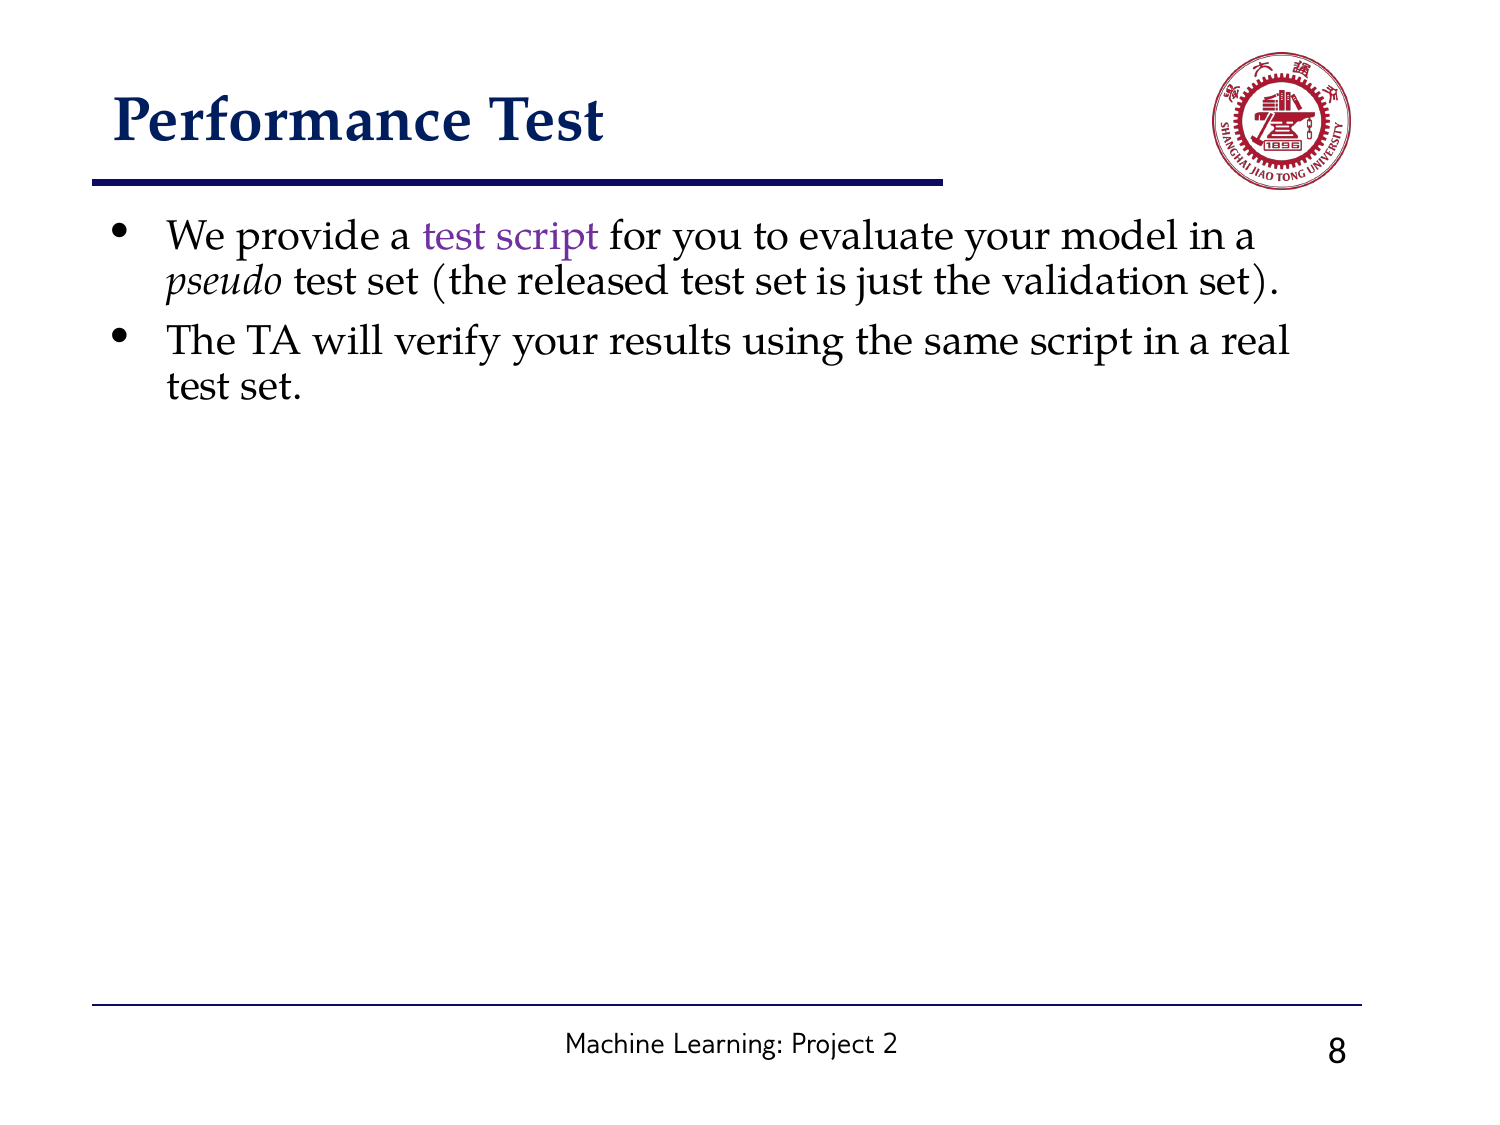

# Performance Test
We provide a test script for you to evaluate your model in a pseudo test set (the released test set is just the validation set).
The TA will verify your results using the same script in a real test set.
8